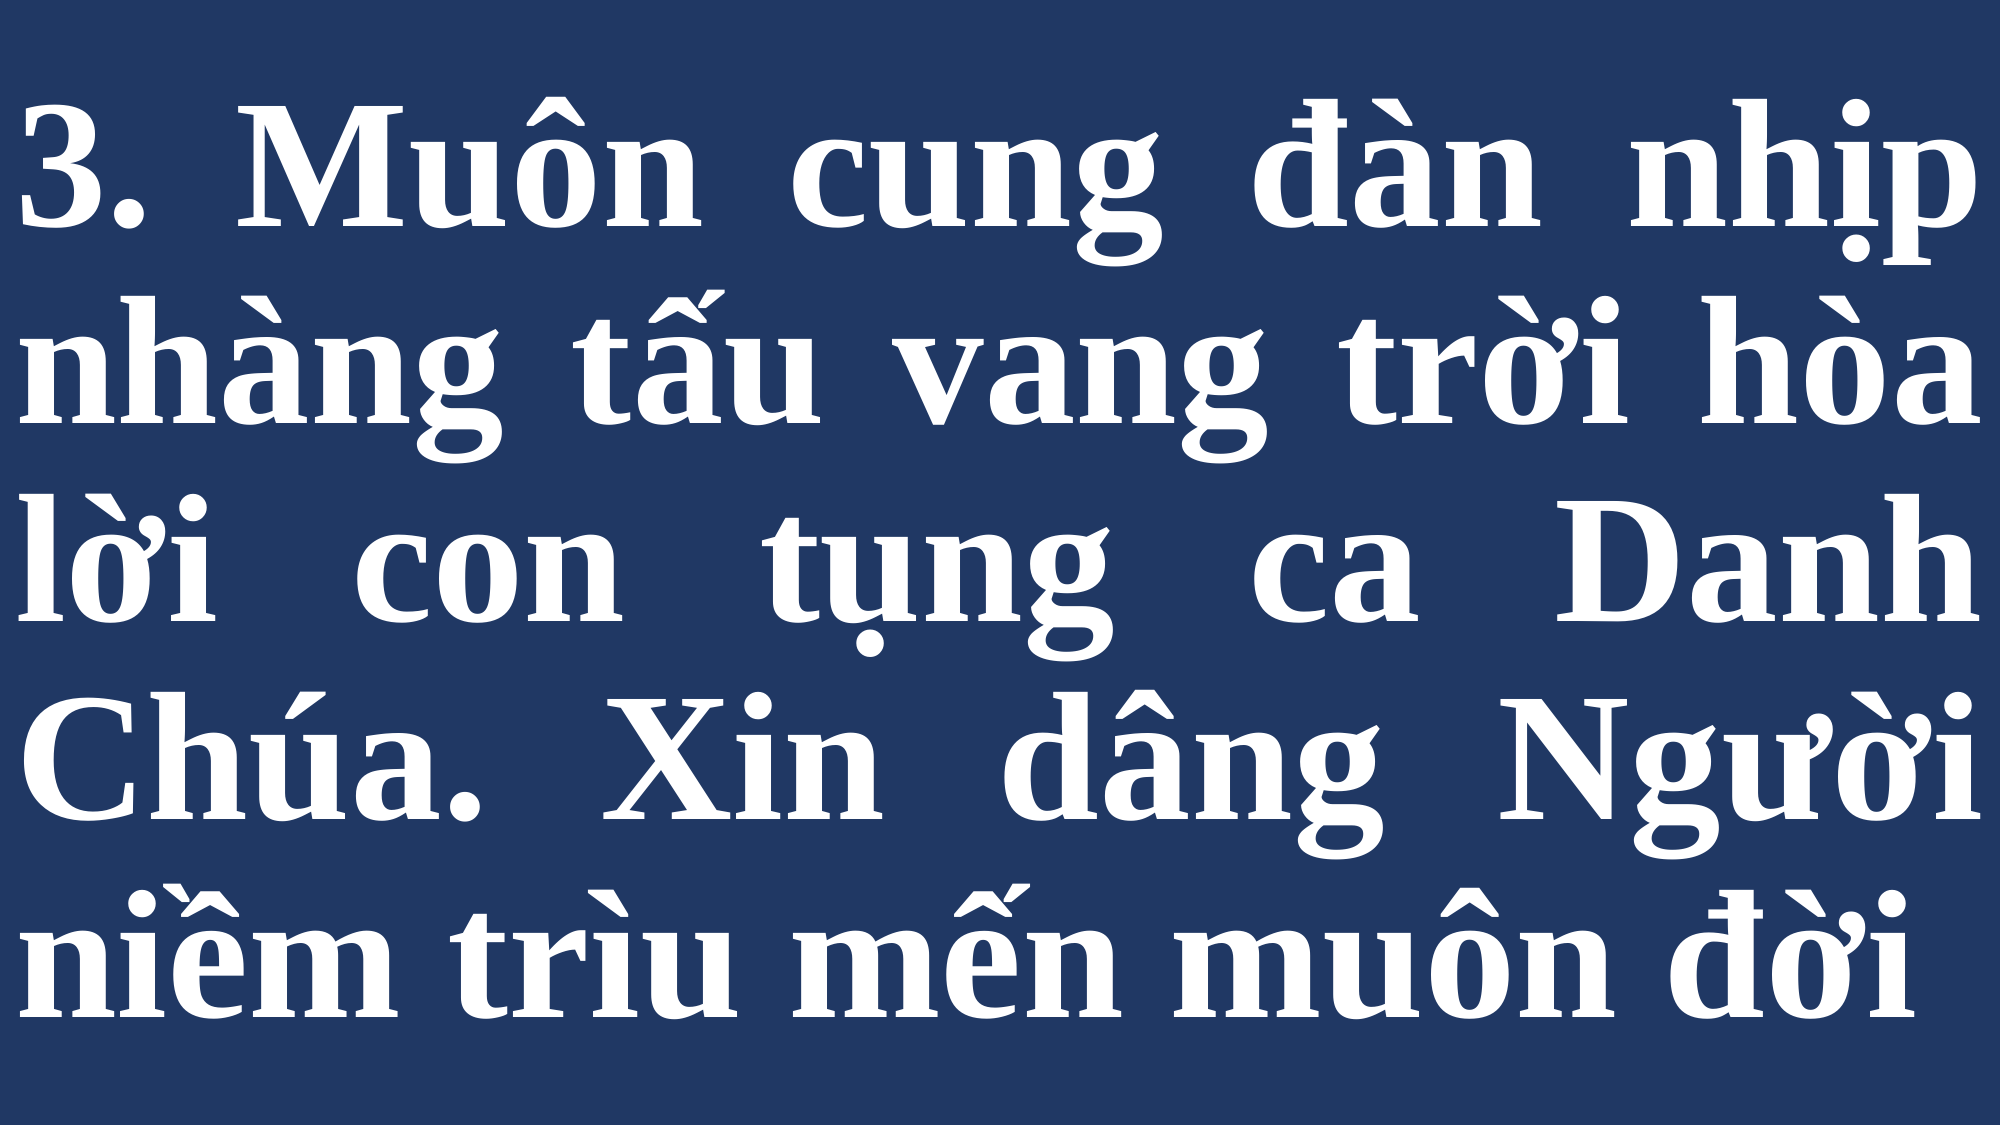

# 3. Muôn cung đàn nhịp nhàng tấu vang trời hòa lời con tụng ca Danh Chúa. Xin dâng Người niềm trìu mến muôn đời